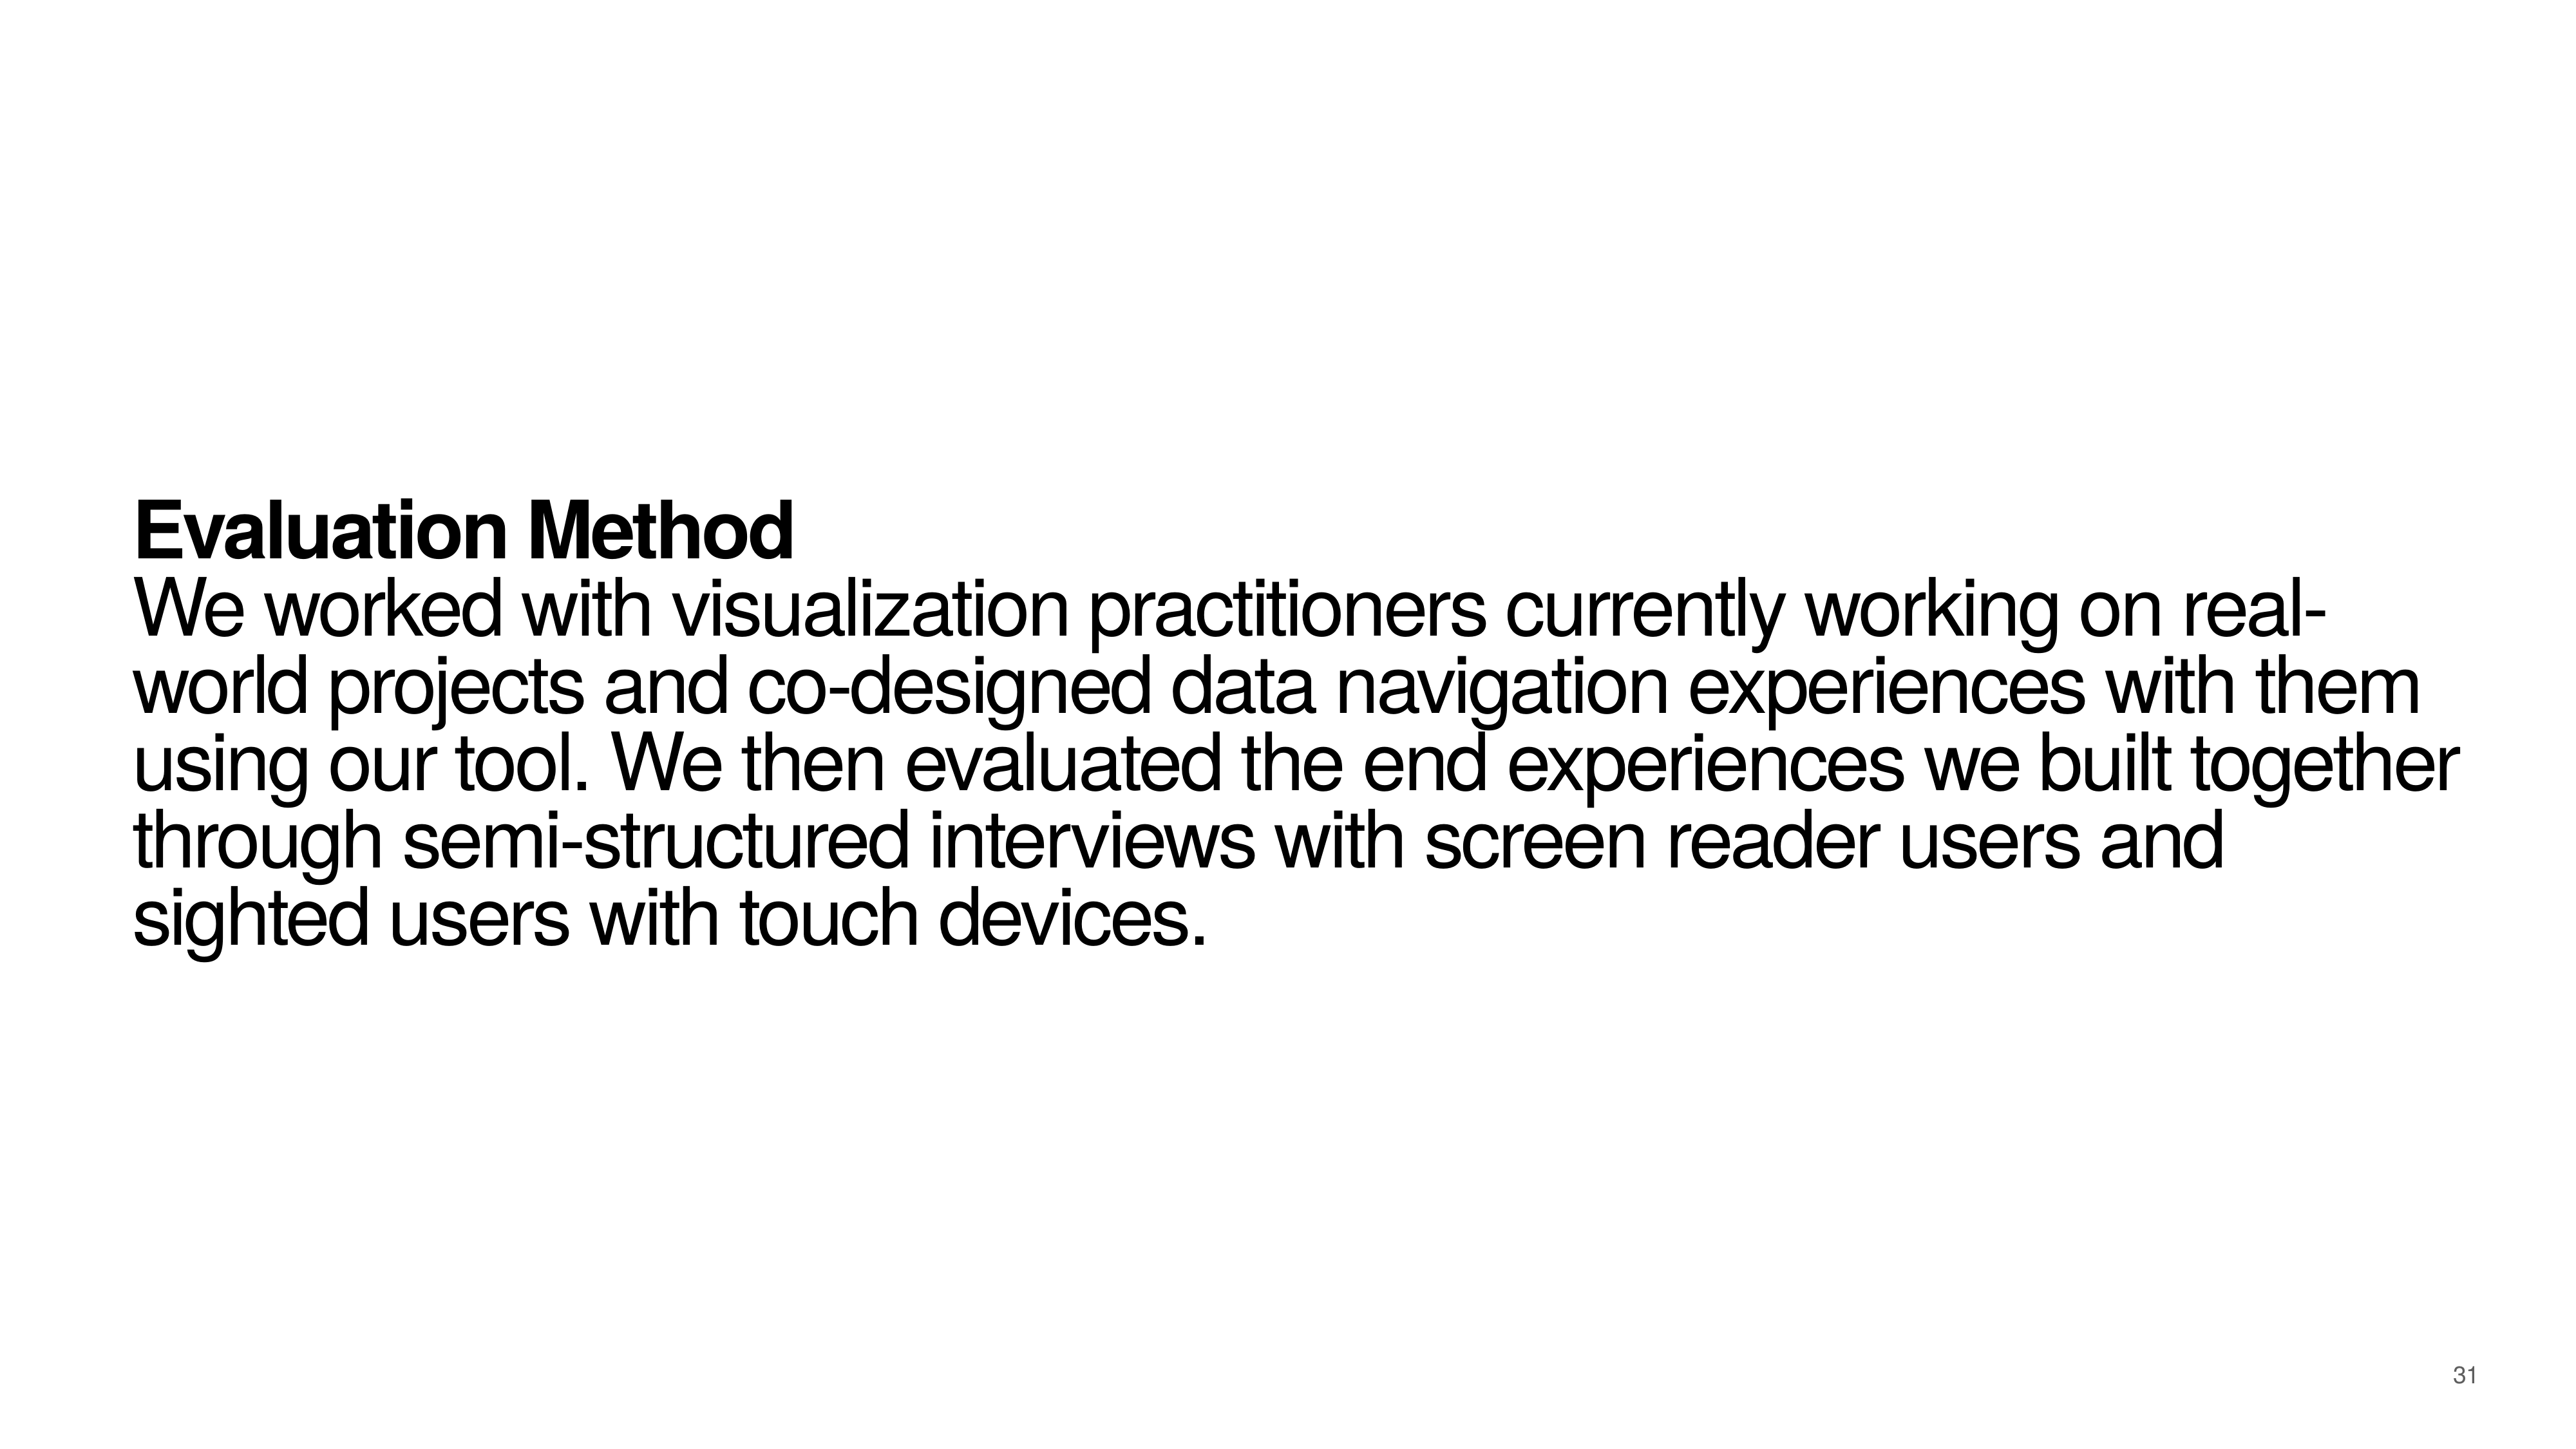

# Evaluation Method We worked with visualization practitioners currently working on real-world projects and co-designed data navigation experiences with them using our tool. We then evaluated the end experiences we built together through semi-structured interviews with screen reader users and sighted users with touch devices.
31